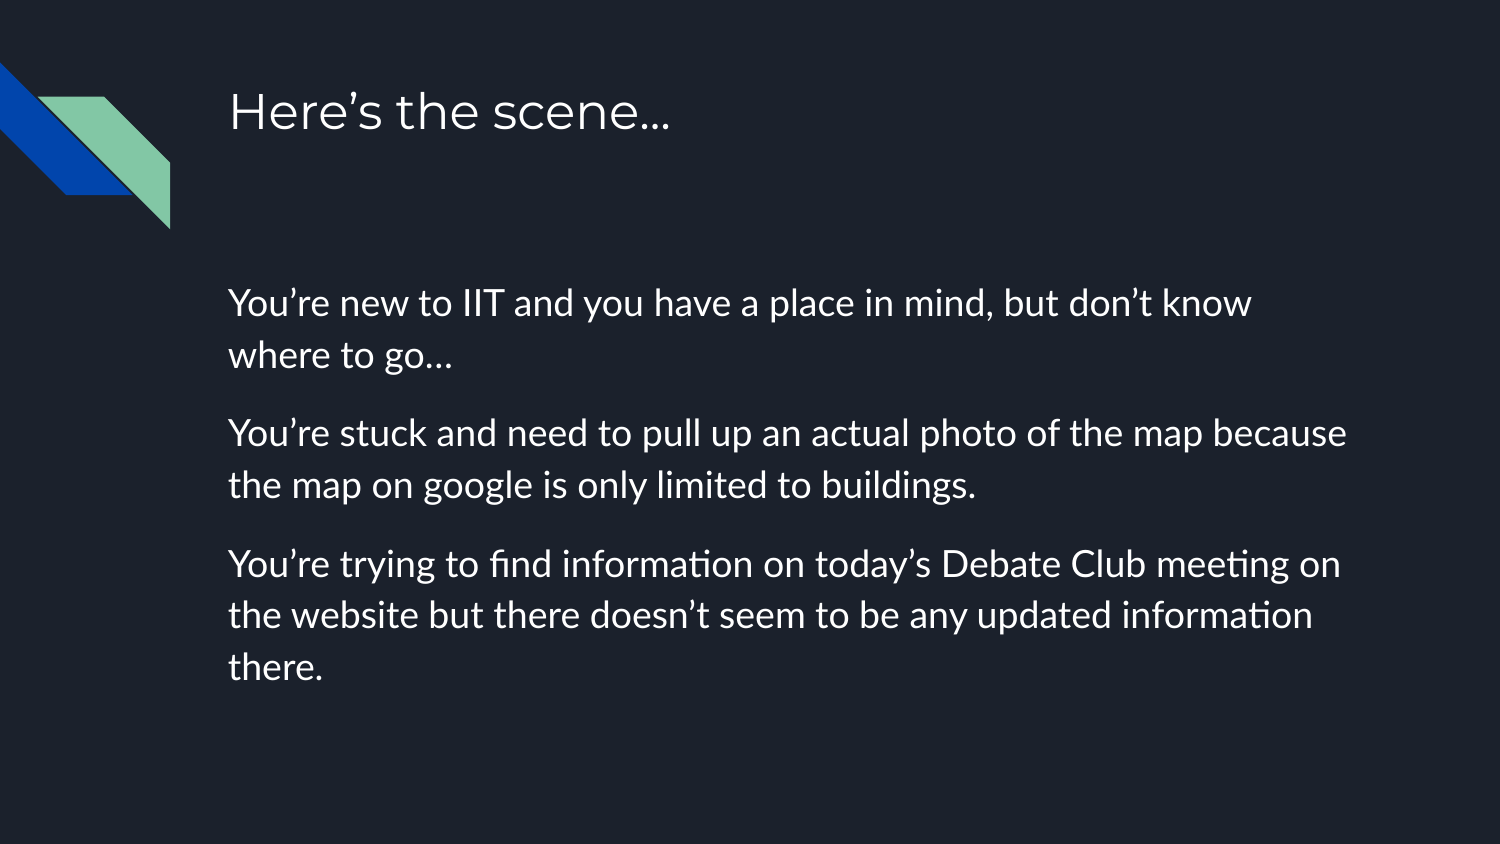

# Here’s the scene...
You’re new to IIT and you have a place in mind, but don’t know where to go…

You’re stuck and need to pull up an actual photo of the map because the map on google is only limited to buildings.

You’re trying to find information on today’s Debate Club meeting on the website but there doesn’t seem to be any updated information there.